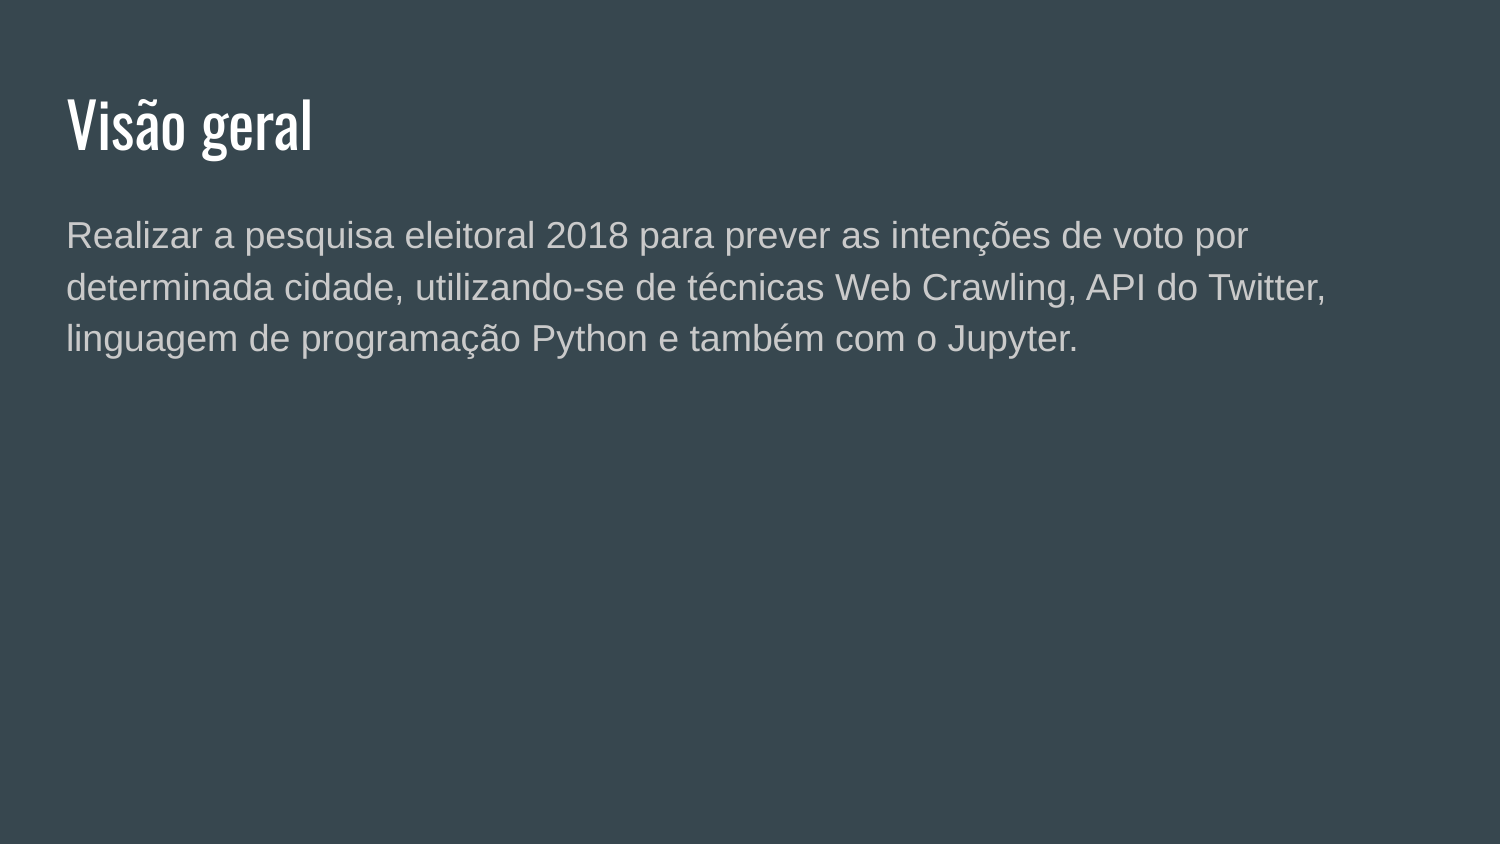

# Visão geral
Realizar a pesquisa eleitoral 2018 para prever as intenções de voto por determinada cidade, utilizando-se de técnicas Web Crawling, API do Twitter, linguagem de programação Python e também com o Jupyter.